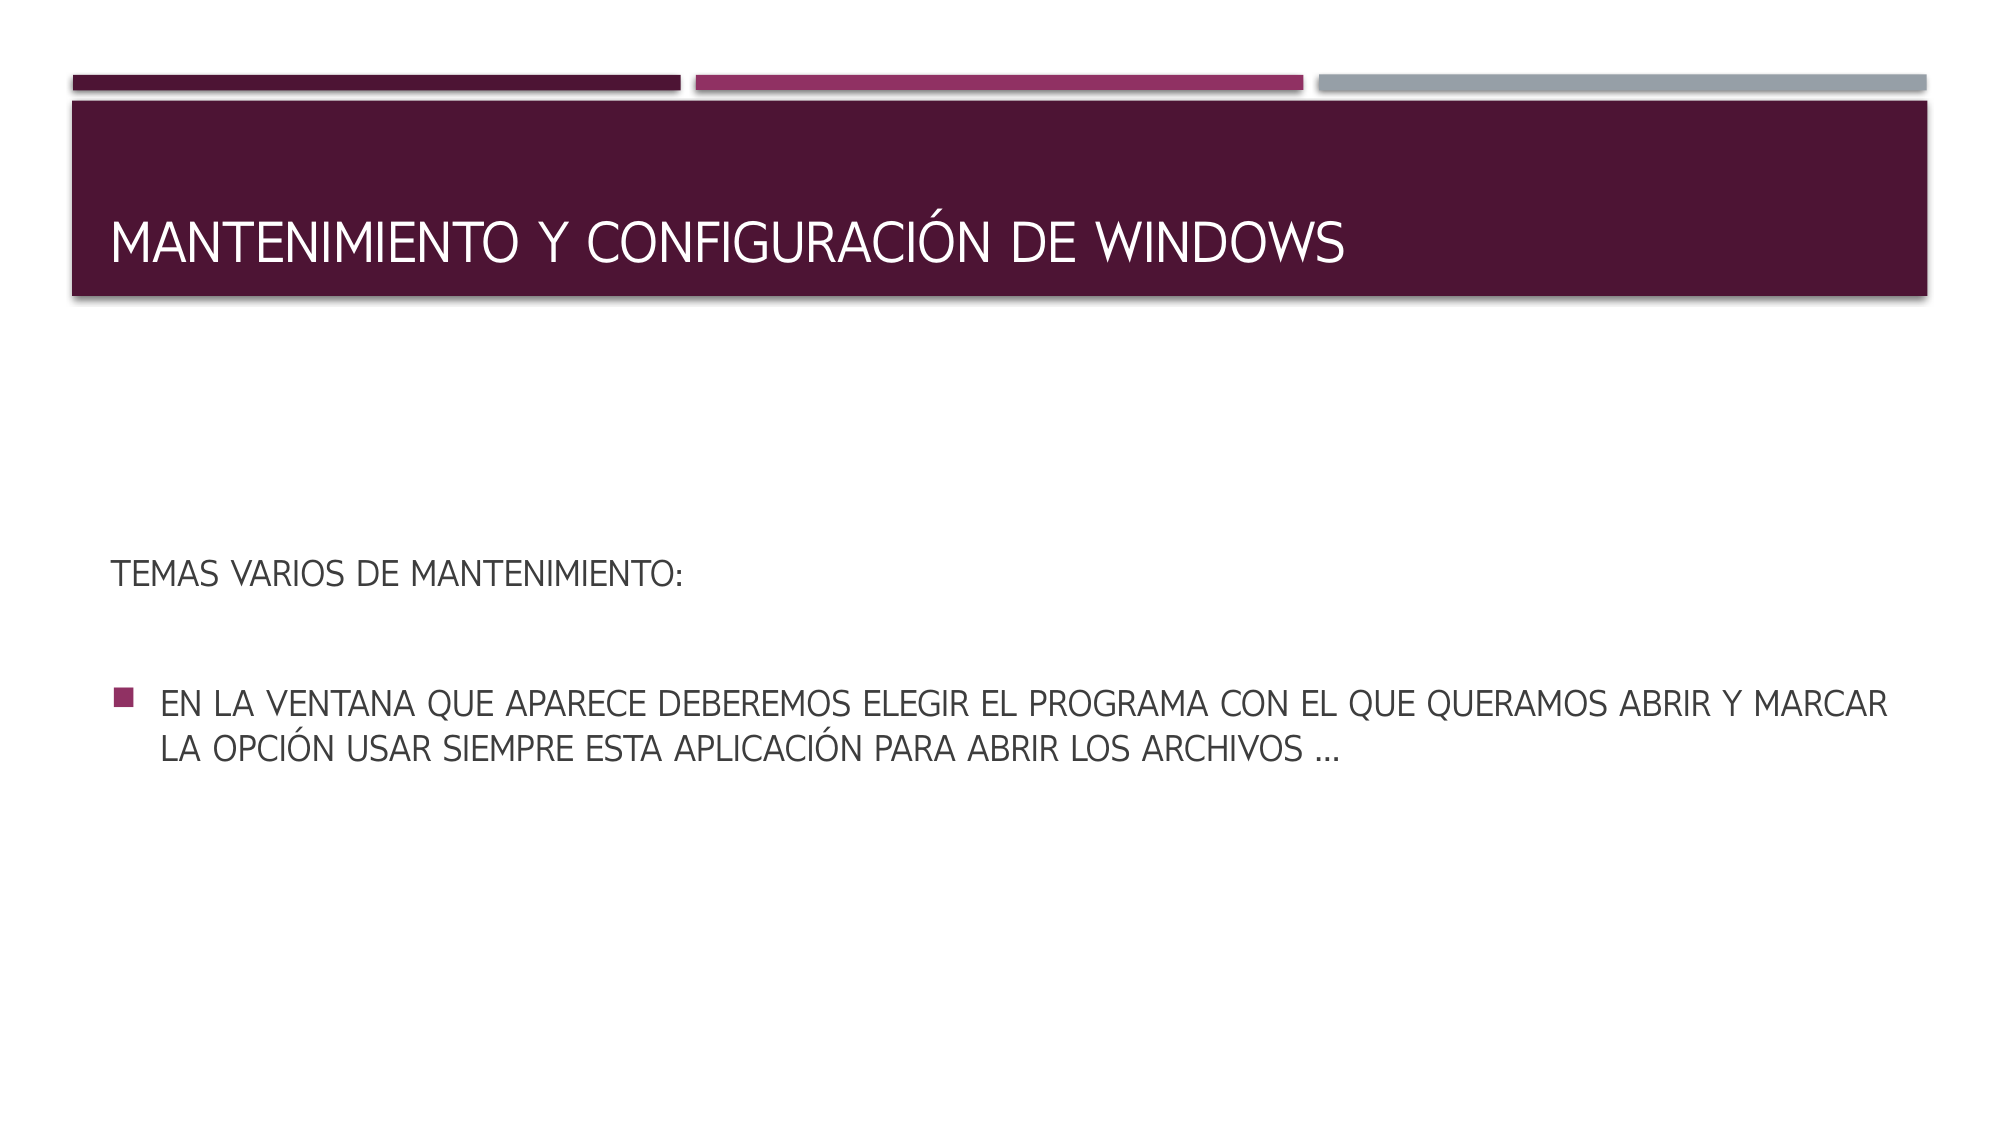

# MANTENIMIENTO Y CONFIGURACIÓN DE WINDOWS
TEMAS VARIOS DE MANTENIMIENTO:

EN LA VENTANA QUE APARECE DEBEREMOS ELEGIR EL PROGRAMA CON EL QUE QUERAMOS ABRIR Y MARCAR LA OPCIÓN USAR SIEMPRE ESTA APLICACIÓN PARA ABRIR LOS ARCHIVOS …